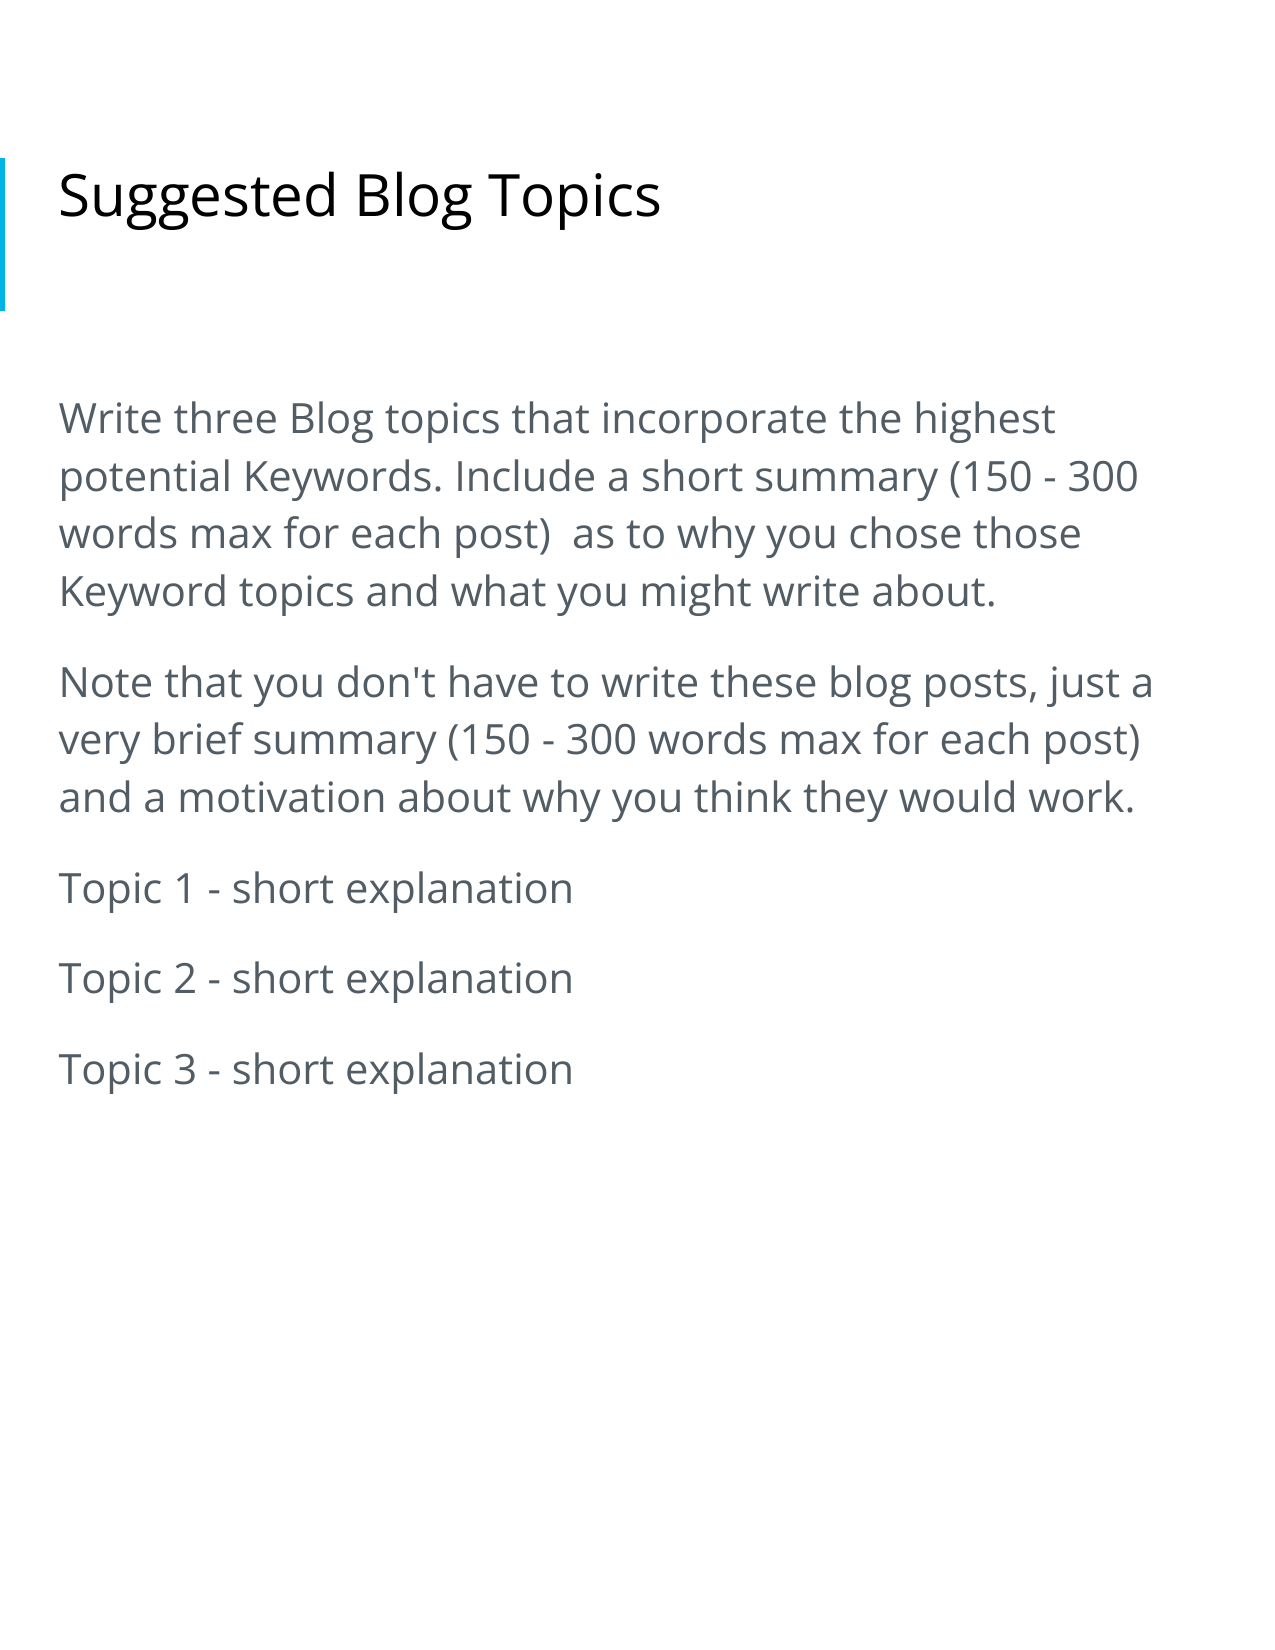

# Suggested Blog Topics
Write three Blog topics that incorporate the highest potential Keywords. Include a short summary (150 - 300 words max for each post)  as to why you chose those Keyword topics and what you might write about.
Note that you don't have to write these blog posts, just a very brief summary (150 - 300 words max for each post) and a motivation about why you think they would work.
Topic 1 - short explanation
Topic 2 - short explanation
Topic 3 - short explanation